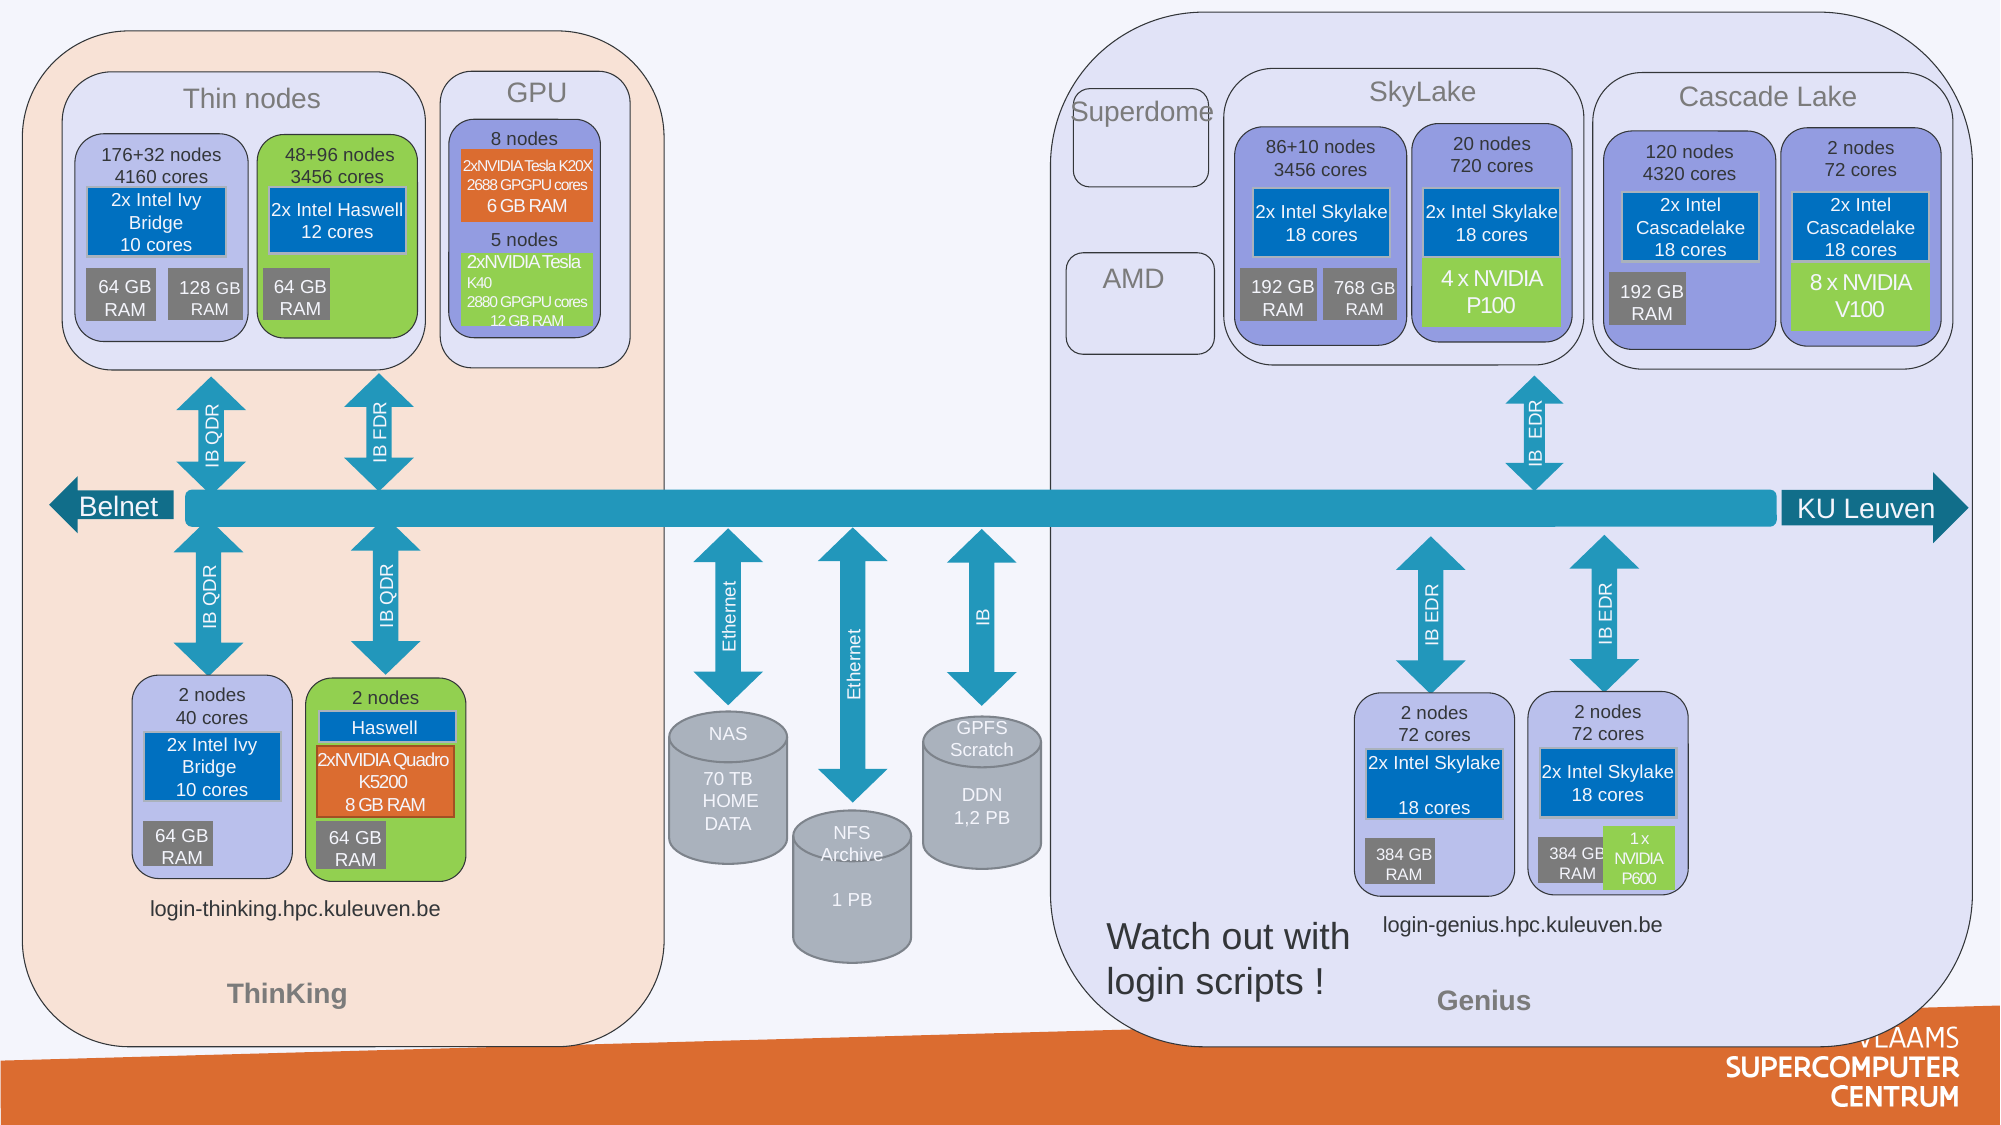

SkyLake

20 nodes
720 cores

86+10 nodes
3456 cores

2x Intel Skylake
18 cores
2x Intel Skylake
18 cores
4 x NVIDIA P100
192 GB
RAM
768 GB
RAM
GPU

8 nodes

5 nodes
2xNVIDIA Tesla K20X
2688 GPGPU cores
6 GB RAM
2xNVIDIA Tesla K40
2880 GPGPU cores
12 GB RAM
Cascade Lake

2 nodes
72 cores

120 nodes
4320 cores

2x Intel Cascadelake
18 cores
2x Intel Cascadelake
18 cores
8 x NVIDIA V100
192 GB
RAM

Thin nodes
176+32 nodes
4160 cores
64 GB
RAM
IB QDR
Superdome

 48+96 nodes
3456 cores
2x Intel Haswell
12 cores
64 GB
RAM
IB FDR
2x Intel Ivy Bridge
10 cores
128 GB
RAM

AMD
128 GB
RAM
128 GB
RAM

IB  EDR
KU Leuven
Belnet
IB QDR
IB QDR
Ethernet
Ethernet
NAS

70 TB
 HOME
DATA

IB
IB EDR
IB EDR
2 nodes
40 cores
2 nodes
2 nodes
72 cores
2 nodes
72 cores
Haswell
GPFS
Scratch

DDN
1,2 PB

2x Intel Ivy Bridge
10 cores
2xNVIDIA Quadro
K5200
8 GB RAM
2x Intel Skylake
18 cores
2x Intel Skylake
18 cores
NFS
Archive

1 PB

64 GB
RAM
64 GB
RAM
1 x NVIDIA
P600
384 GB
RAM
384 GB
RAM
login-thinking.hpc.kuleuven.be
login-genius.hpc.kuleuven.be
Watch out with
login scripts !
ThinKing
Genius